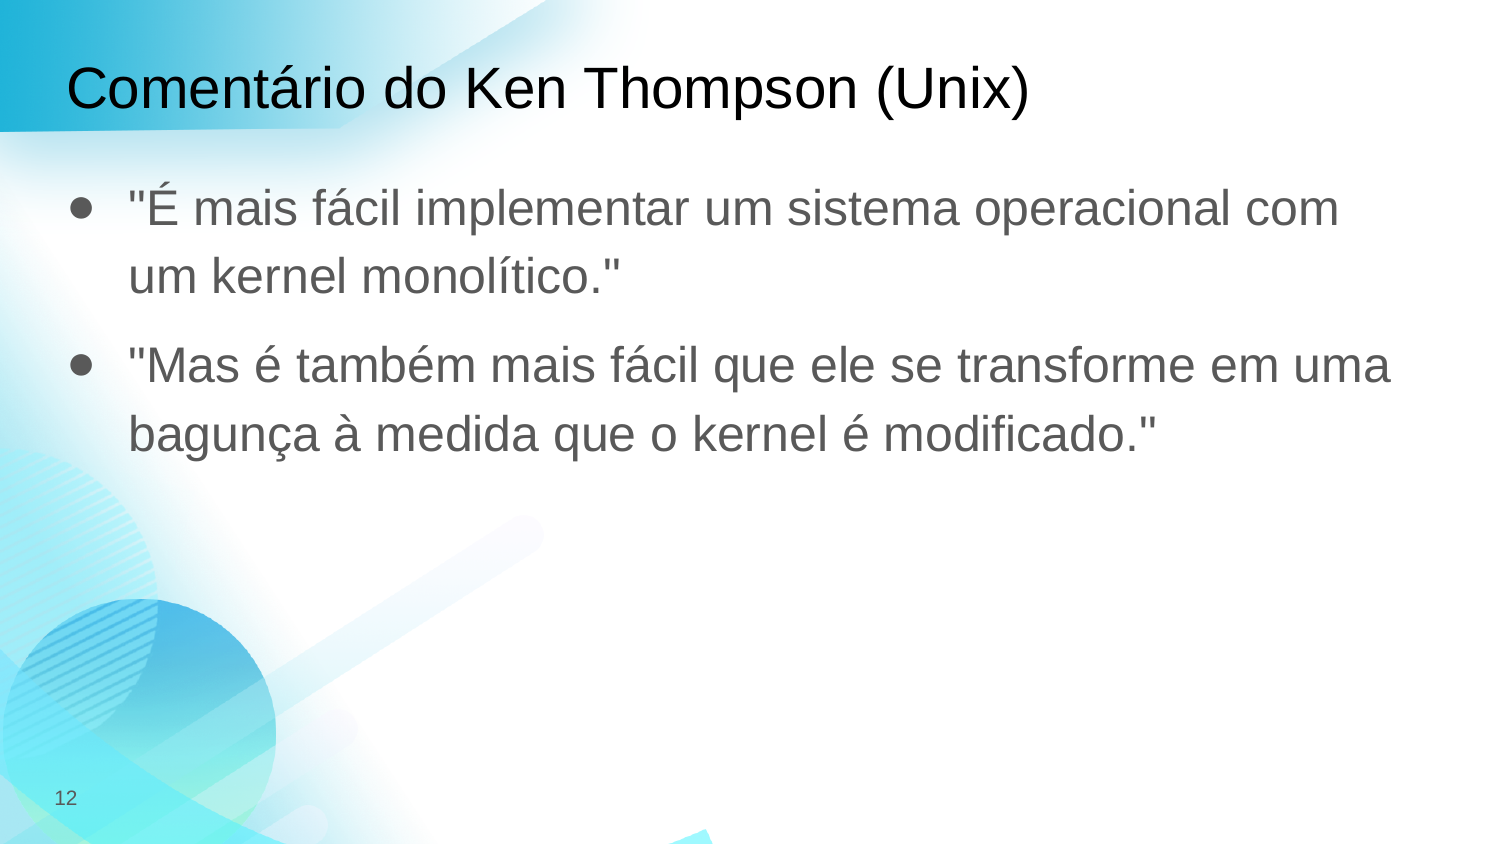

# Comentário do Ken Thompson (Unix)
"É mais fácil implementar um sistema operacional com um kernel monolítico."
"Mas é também mais fácil que ele se transforme em uma bagunça à medida que o kernel é modificado."
12